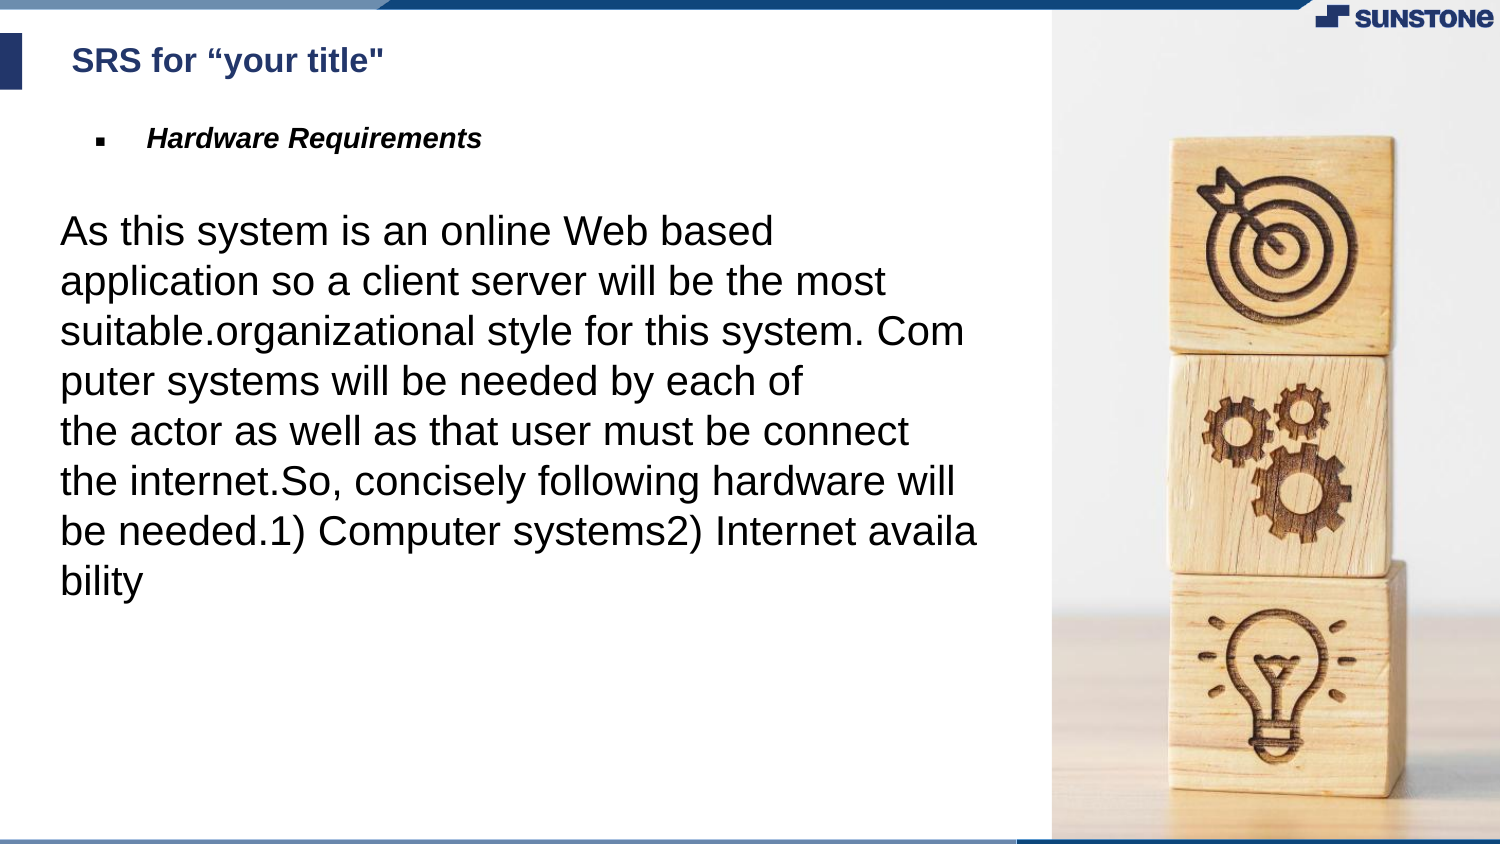

# SRS for “your title"
Hardware Requirements
As this system is an online Web based application so a client server will be the most   suitable.organizational style for this system. Computer systems will be needed by each of the actor as well as that user must be connect   the internet.So, concisely following hardware will be needed.1) Computer systems2) Internet availability